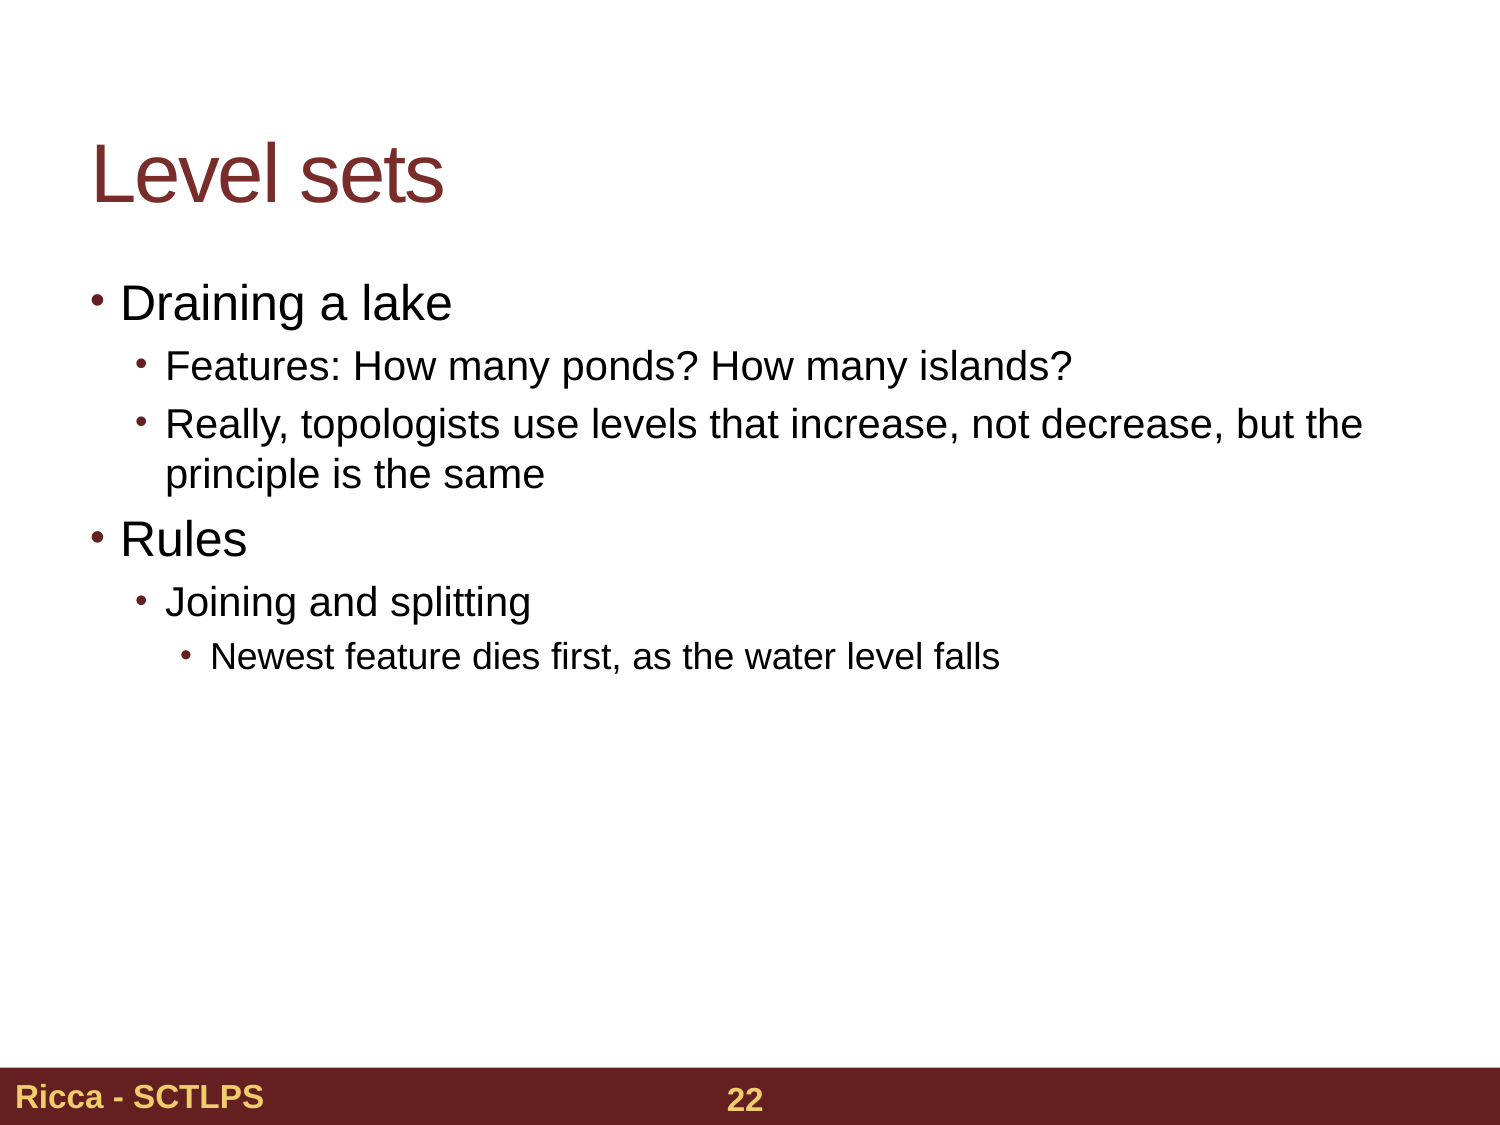

# Level sets
Draining a lake
Features: How many ponds? How many islands?
Really, topologists use levels that increase, not decrease, but the principle is the same
Rules
Joining and splitting
Newest feature dies first, as the water level falls
Ricca - SCTLPS
22